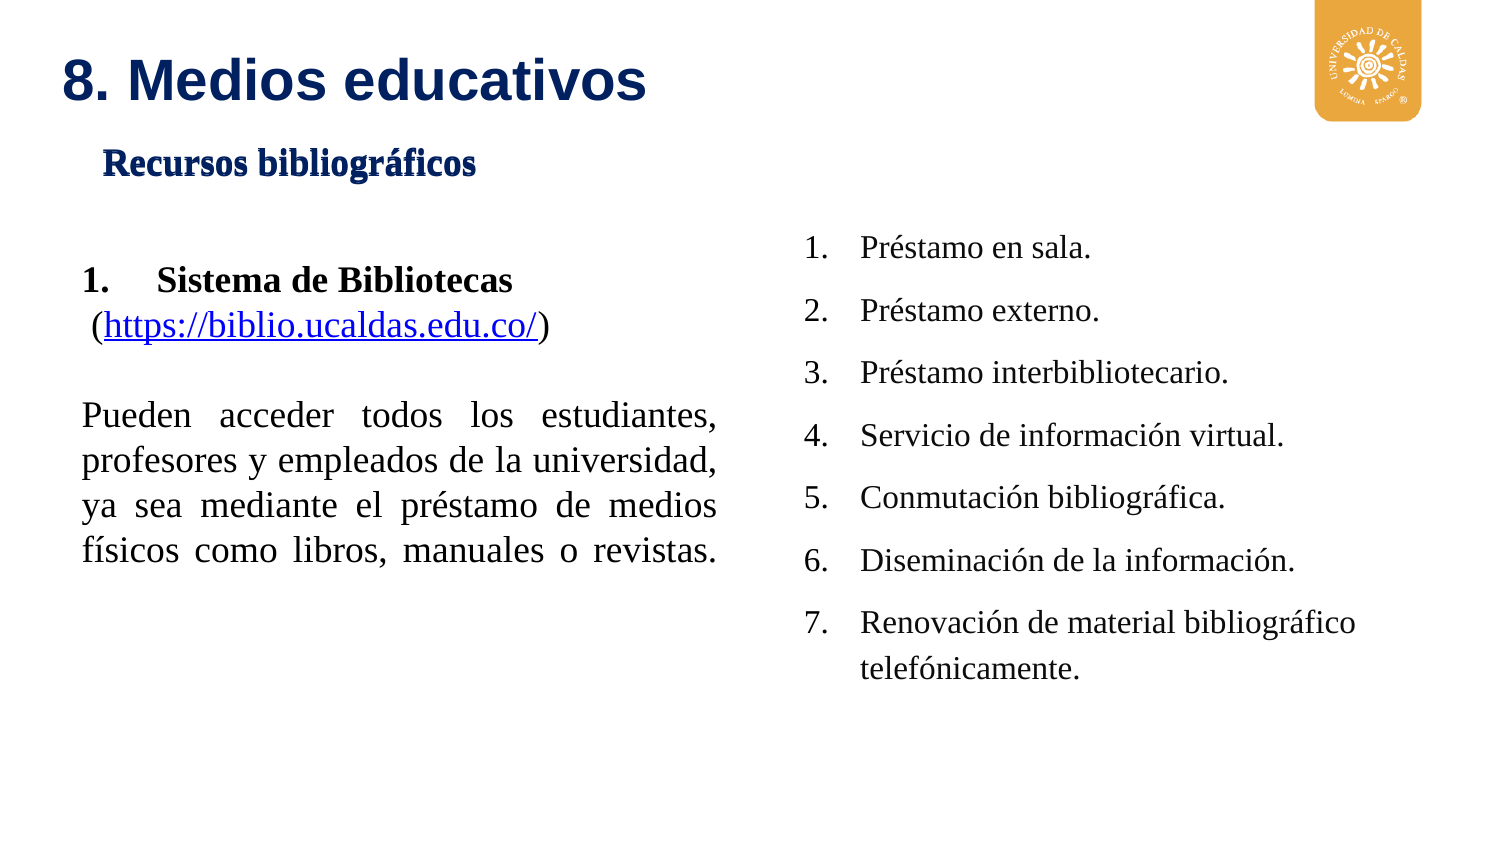

8. Medios educativos

Recursos bibliográficos
Recursos bibliográficos
Préstamo en sala.
Préstamo externo.
Préstamo interbibliotecario.
Servicio de información virtual.
Conmutación bibliográfica.
Diseminación de la información.
Renovación de material bibliográfico telefónicamente.
Sistema de Bibliotecas
 (https://biblio.ucaldas.edu.co/)
Pueden acceder todos los estudiantes, profesores y empleados de la universidad, ya sea mediante el préstamo de medios físicos como libros, manuales o revistas.